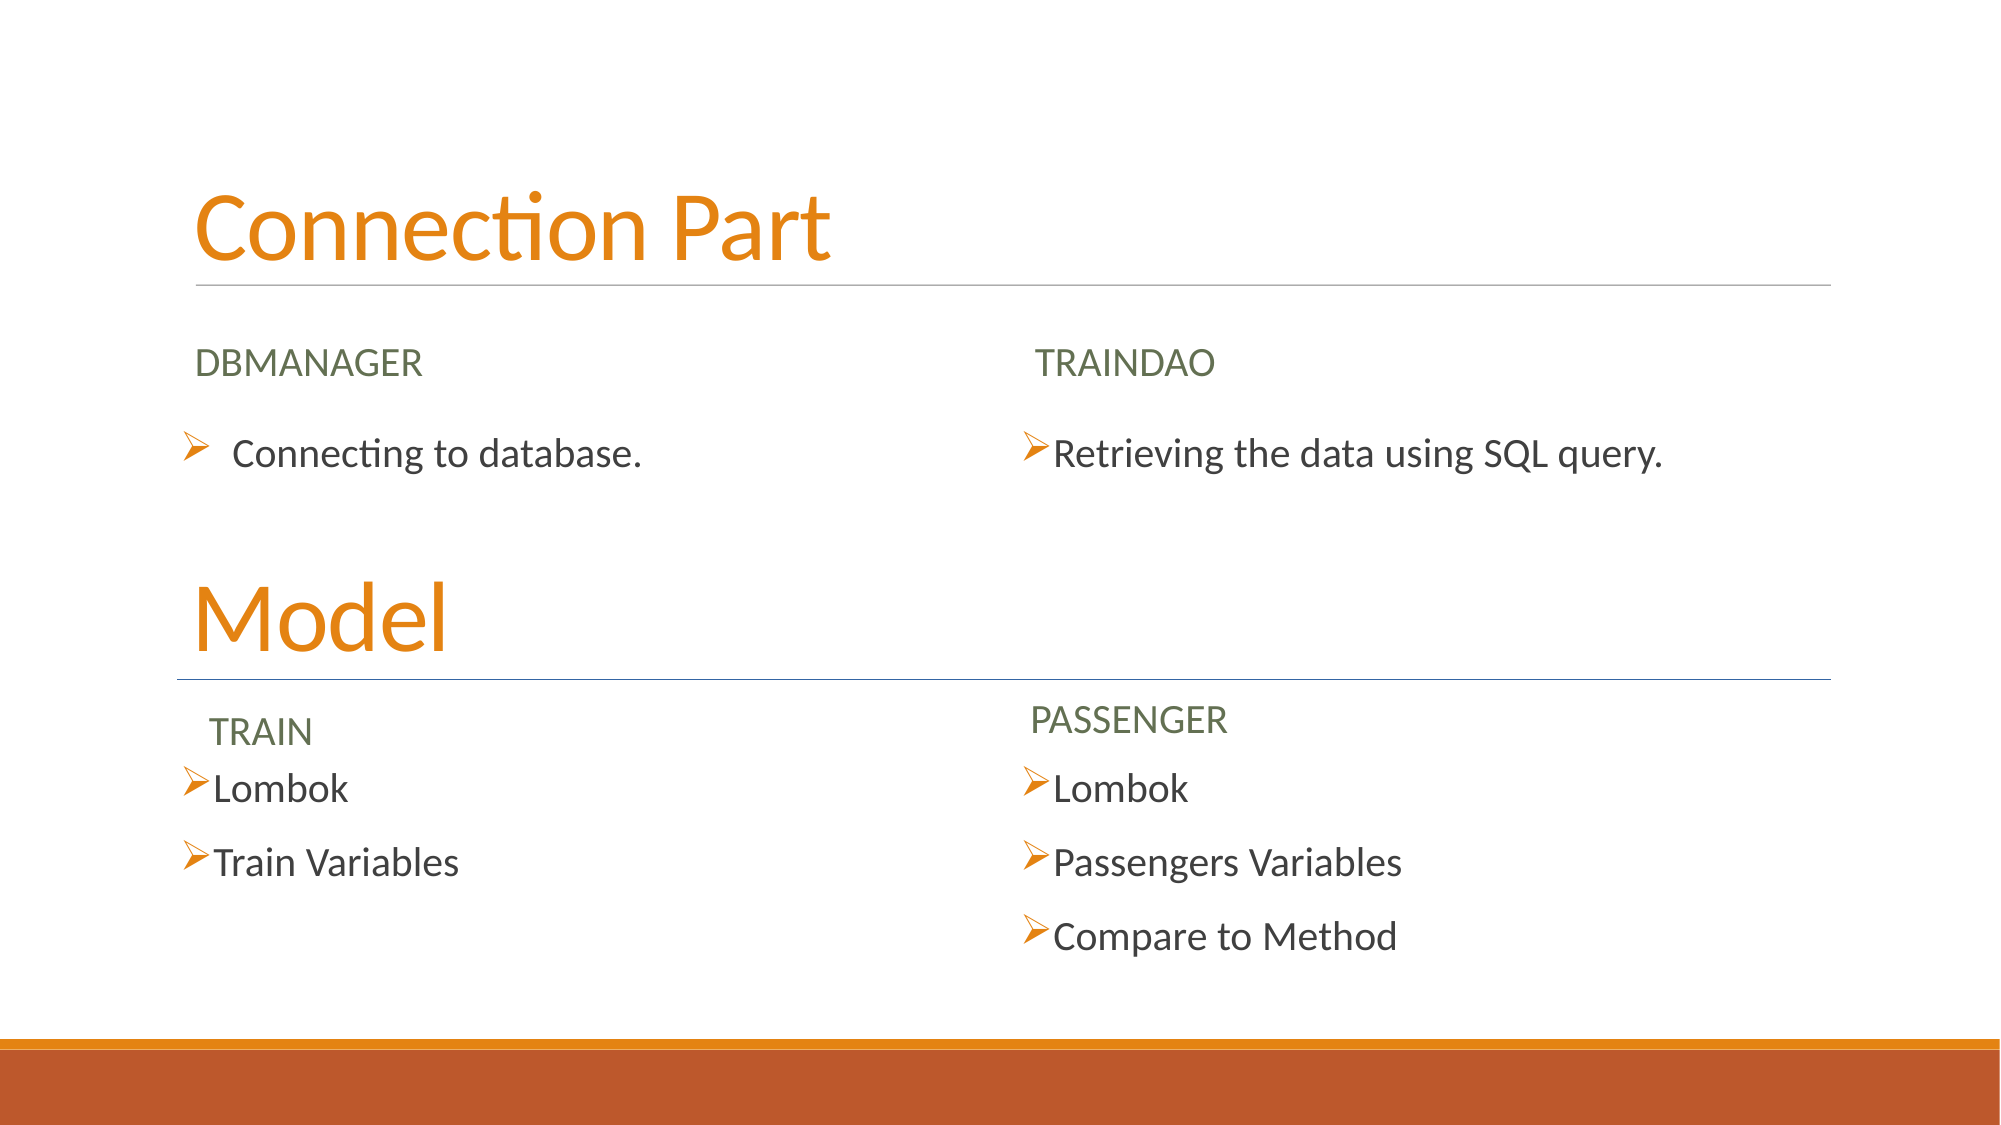

Connection Part
DBManager
Traindao
  Connecting to database.

Retrieving the data using SQL query.
Model

passenger
Train
Lombok
Train Variables

Lombok
Passengers Variables
Compare to Method